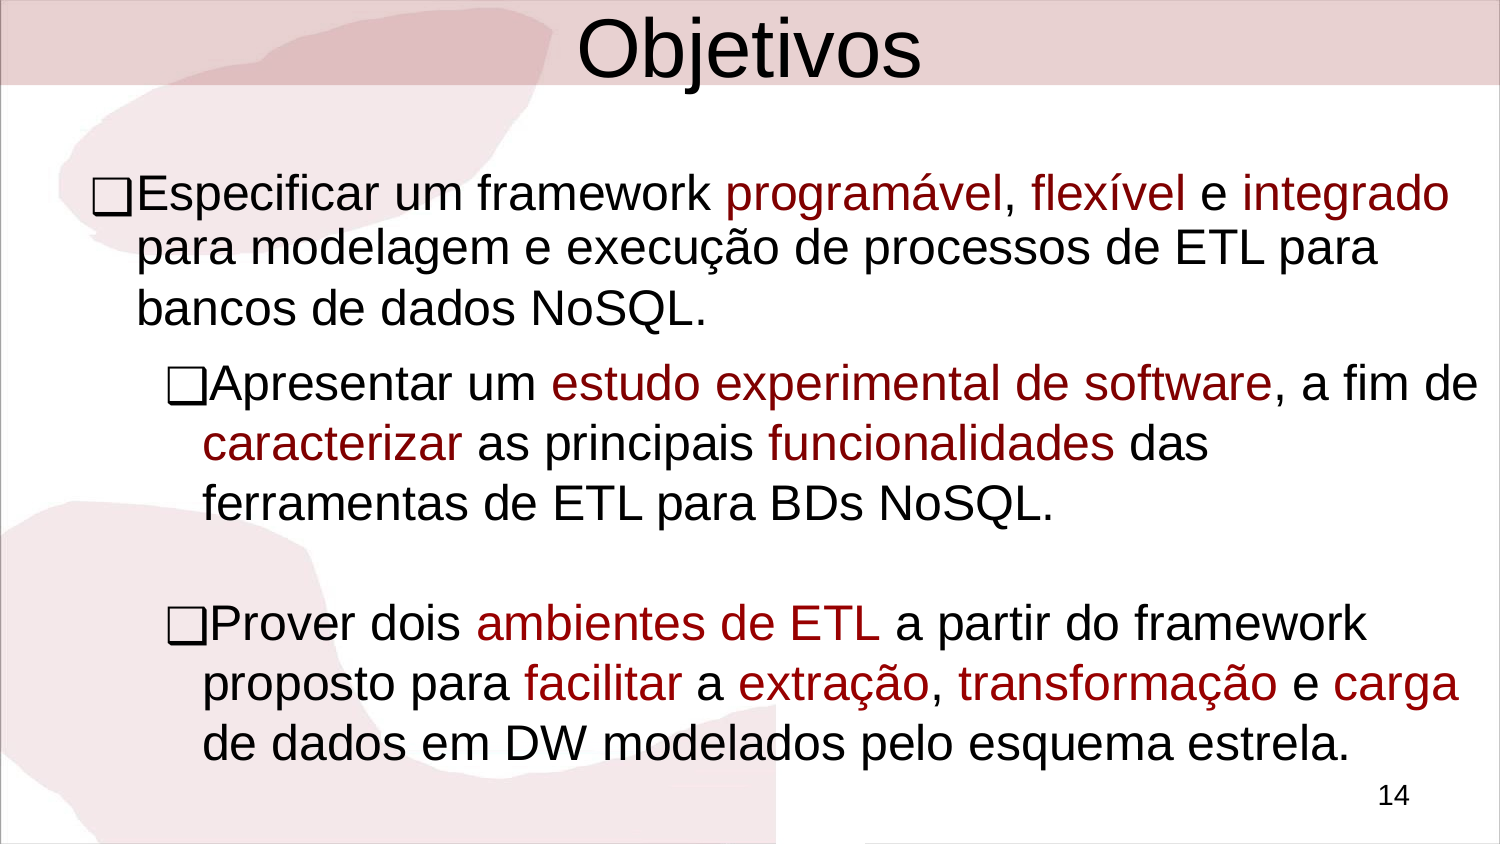

Objetivos

Especificar um framework programável, flexível e integrado para modelagem e execução de processos de ETL para bancos de dados NoSQL.
Apresentar um estudo experimental de software, a fim de caracterizar as principais funcionalidades das ferramentas de ETL para BDs NoSQL.

Prover dois ambientes de ETL a partir do framework proposto para facilitar a extração, transformação e carga de dados em DW modelados pelo esquema estrela.
14